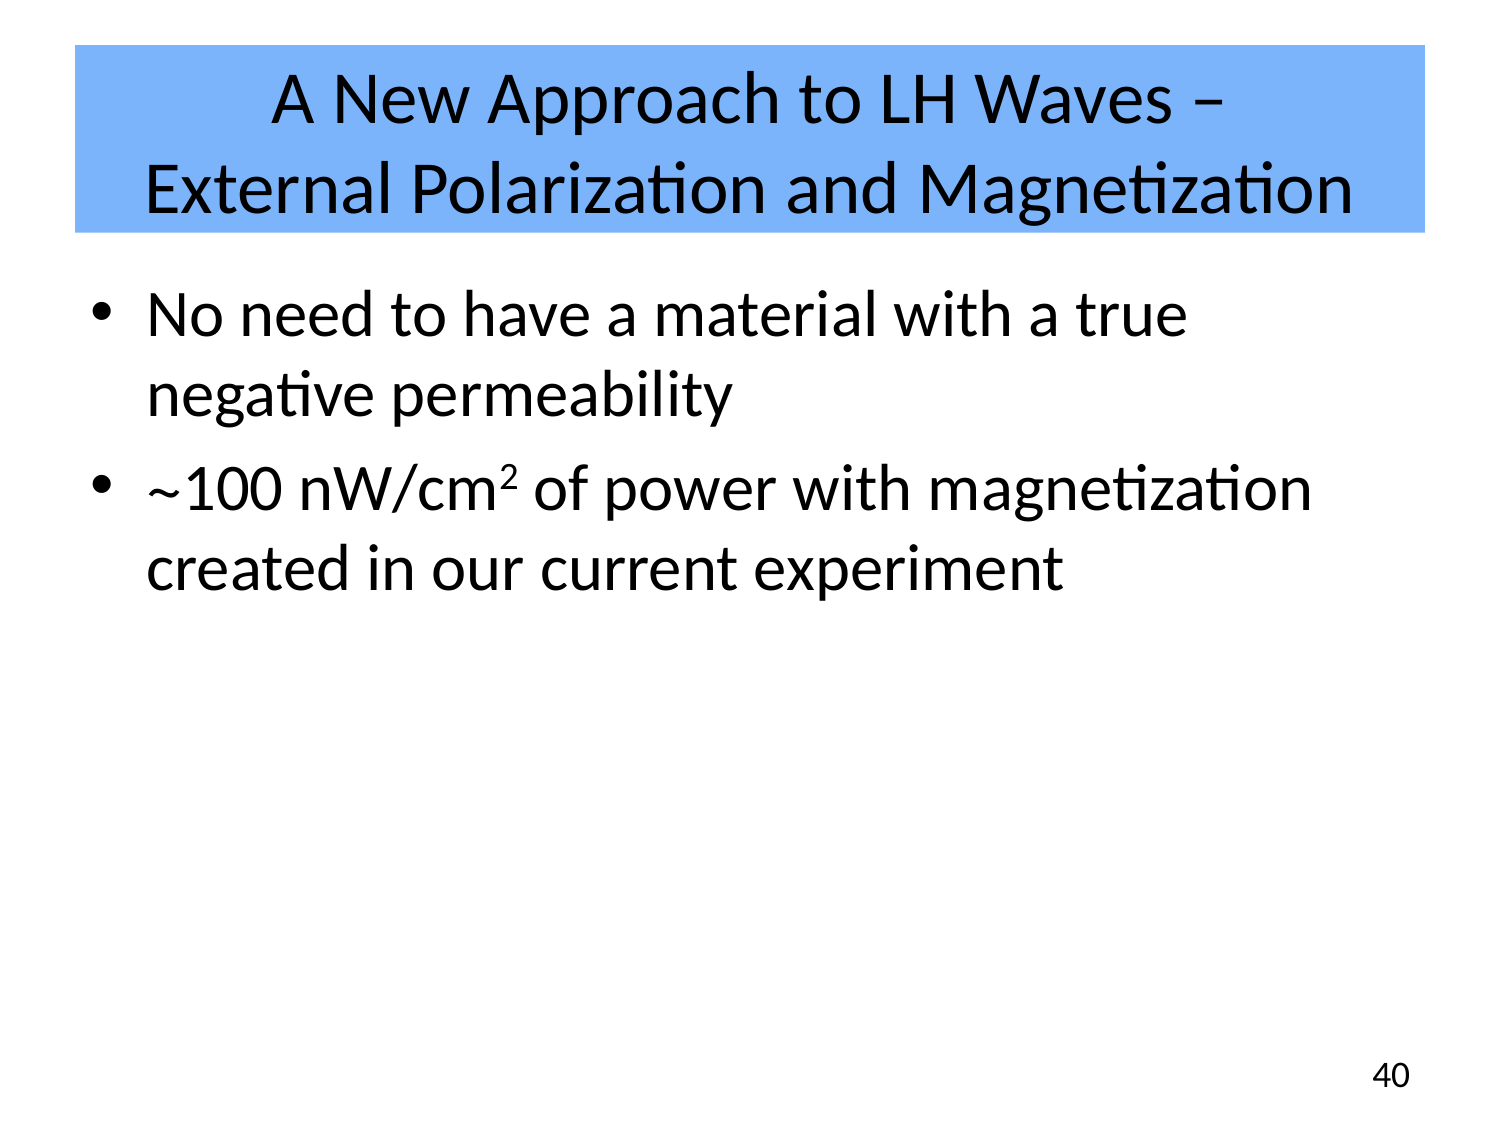

# A New Approach to LH Waves – External Polarization and Magnetization
No need to have a material with a true negative permeability
~100 nW/cm2 of power with magnetization created in our current experiment
40